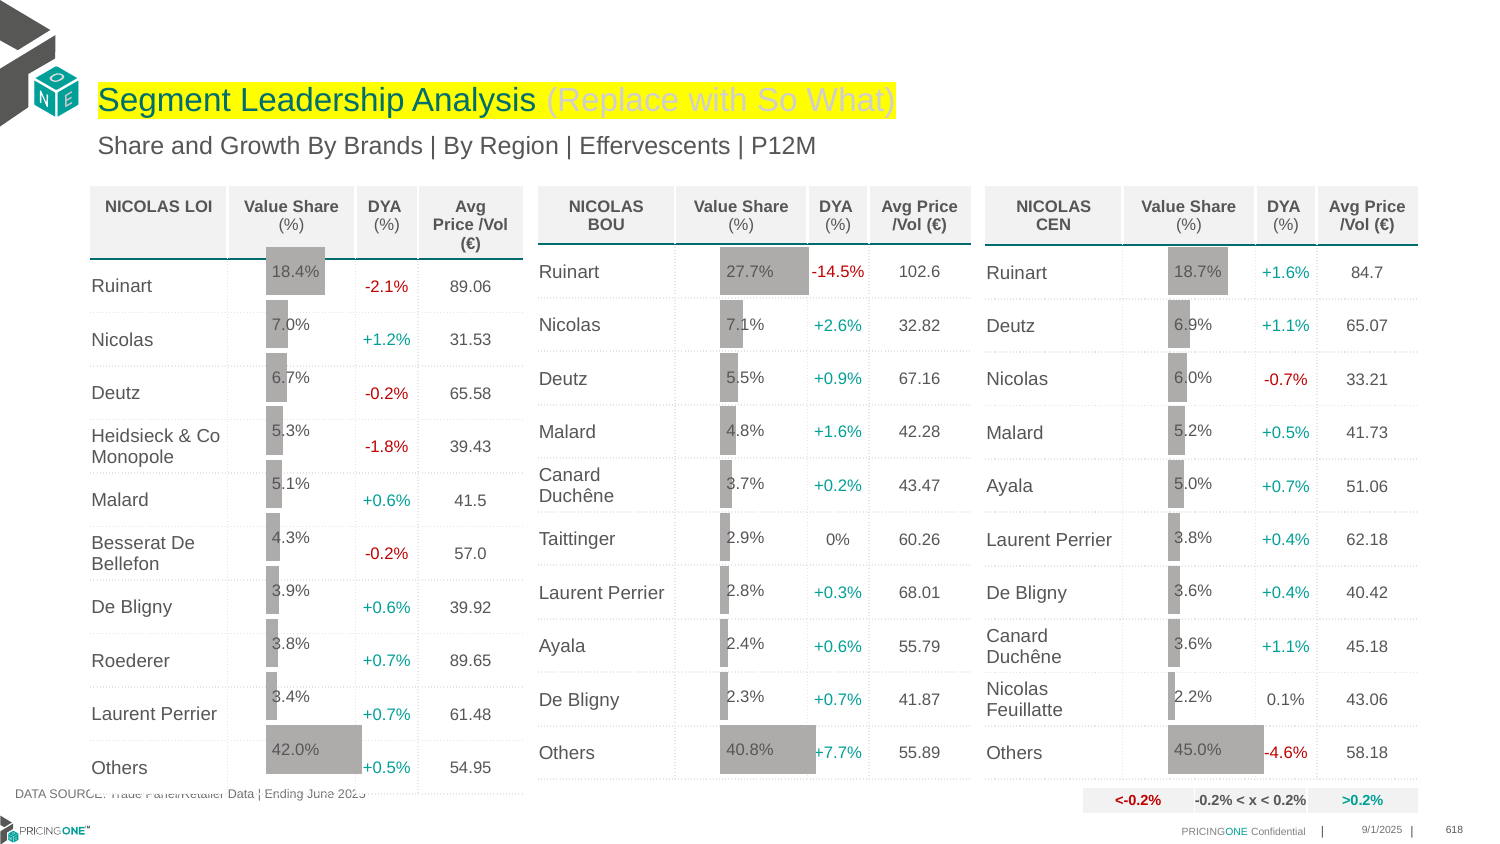

# Segment Leadership Analysis (Replace with So What)
Share and Growth By Brands | By Region | Effervescents | P12M
| NICOLAS BOU | Value Share (%) | DYA (%) | Avg Price /Vol (€) |
| --- | --- | --- | --- |
| Ruinart |  | -14.5% | 102.6 |
| Nicolas |  | +2.6% | 32.82 |
| Deutz |  | +0.9% | 67.16 |
| Malard |  | +1.6% | 42.28 |
| Canard Duchêne |  | +0.2% | 43.47 |
| Taittinger |  | 0% | 60.26 |
| Laurent Perrier |  | +0.3% | 68.01 |
| Ayala |  | +0.6% | 55.79 |
| De Bligny |  | +0.7% | 41.87 |
| Others |  | +7.7% | 55.89 |
| NICOLAS LOI | Value Share (%) | DYA (%) | Avg Price /Vol (€) |
| --- | --- | --- | --- |
| Ruinart |  | -2.1% | 89.06 |
| Nicolas |  | +1.2% | 31.53 |
| Deutz |  | -0.2% | 65.58 |
| Heidsieck & Co Monopole |  | -1.8% | 39.43 |
| Malard |  | +0.6% | 41.5 |
| Besserat De Bellefon |  | -0.2% | 57.0 |
| De Bligny |  | +0.6% | 39.92 |
| Roederer |  | +0.7% | 89.65 |
| Laurent Perrier |  | +0.7% | 61.48 |
| Others |  | +0.5% | 54.95 |
| NICOLAS CEN | Value Share (%) | DYA (%) | Avg Price /Vol (€) |
| --- | --- | --- | --- |
| Ruinart |  | +1.6% | 84.7 |
| Deutz |  | +1.1% | 65.07 |
| Nicolas |  | -0.7% | 33.21 |
| Malard |  | +0.5% | 41.73 |
| Ayala |  | +0.7% | 51.06 |
| Laurent Perrier |  | +0.4% | 62.18 |
| De Bligny |  | +0.4% | 40.42 |
| Canard Duchêne |  | +1.1% | 45.18 |
| Nicolas Feuillatte |  | 0.1% | 43.06 |
| Others |  | -4.6% | 58.18 |

### Chart

| Category | Effervescents | NICOLAS LOI |
|---|---|
|  | 0.18449422912151606 |

### Chart

| Category | Effervescents | NICOLAS BOU |
|---|---|
|  | 0.2769745824083198 |

### Chart

| Category | Effervescents | NICOLAS CEN |
|---|---|
|  | 0.1869361750112765 |
DATA SOURCE: Trade Panel/Retailer Data | Ending June 2025
| <-0.2% | -0.2% < x < 0.2% | >0.2% |
| --- | --- | --- |

9/1/2025
618